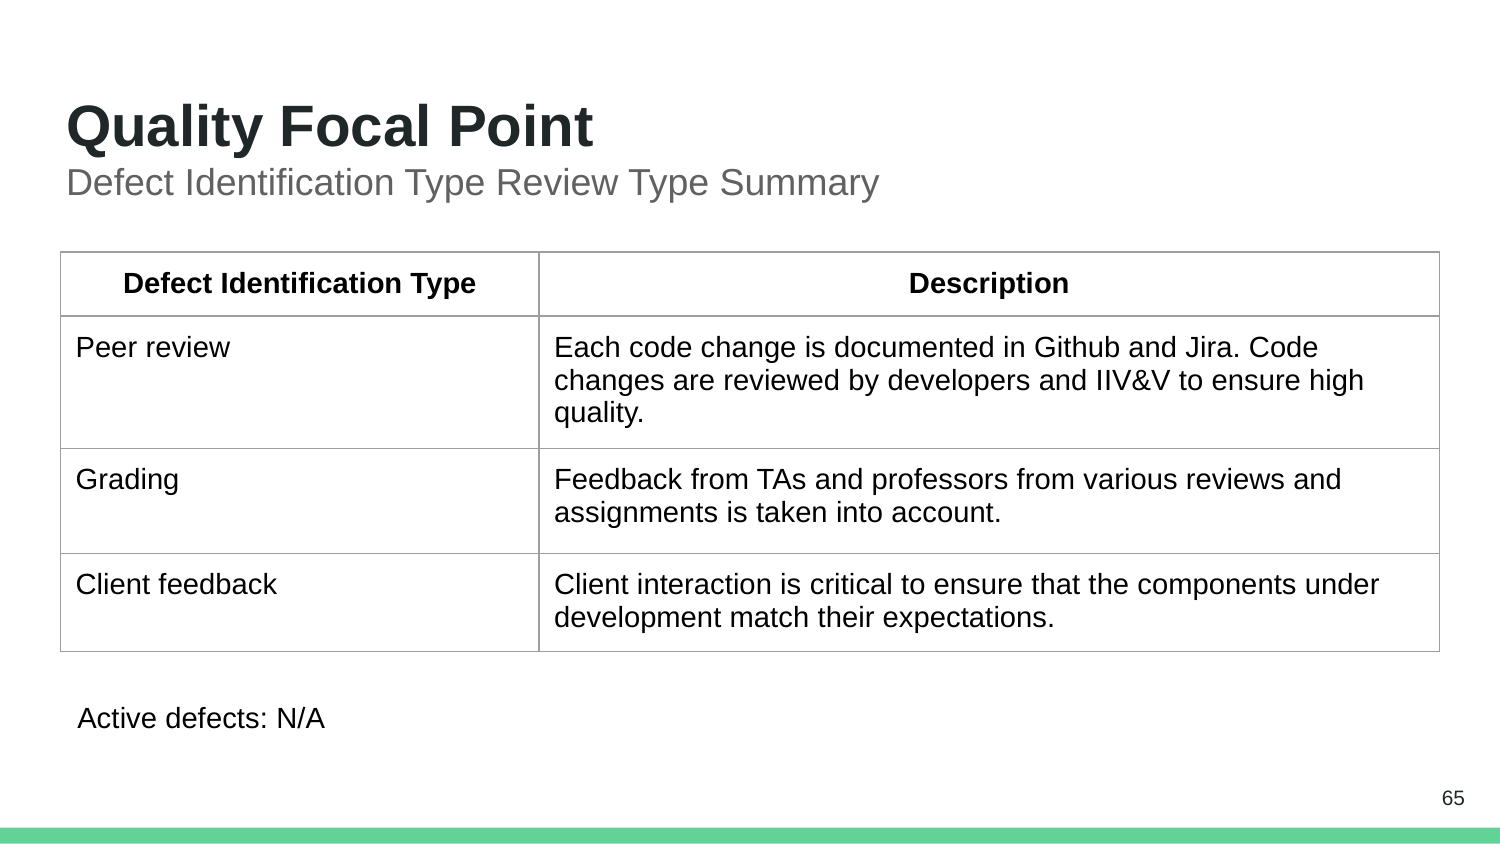

# Quality Focal Point Defect Identification Type Review Type Summary

| Defect Identification Type | Description |
| --- | --- |
| Peer review | Each code change is documented in Github and Jira. Code changes are reviewed by developers and IIV&V to ensure high quality. |
| Grading | Feedback from TAs and professors from various reviews and assignments is taken into account. |
| Client feedback | Client interaction is critical to ensure that the components under development match their expectations. |
Active defects: N/A
65